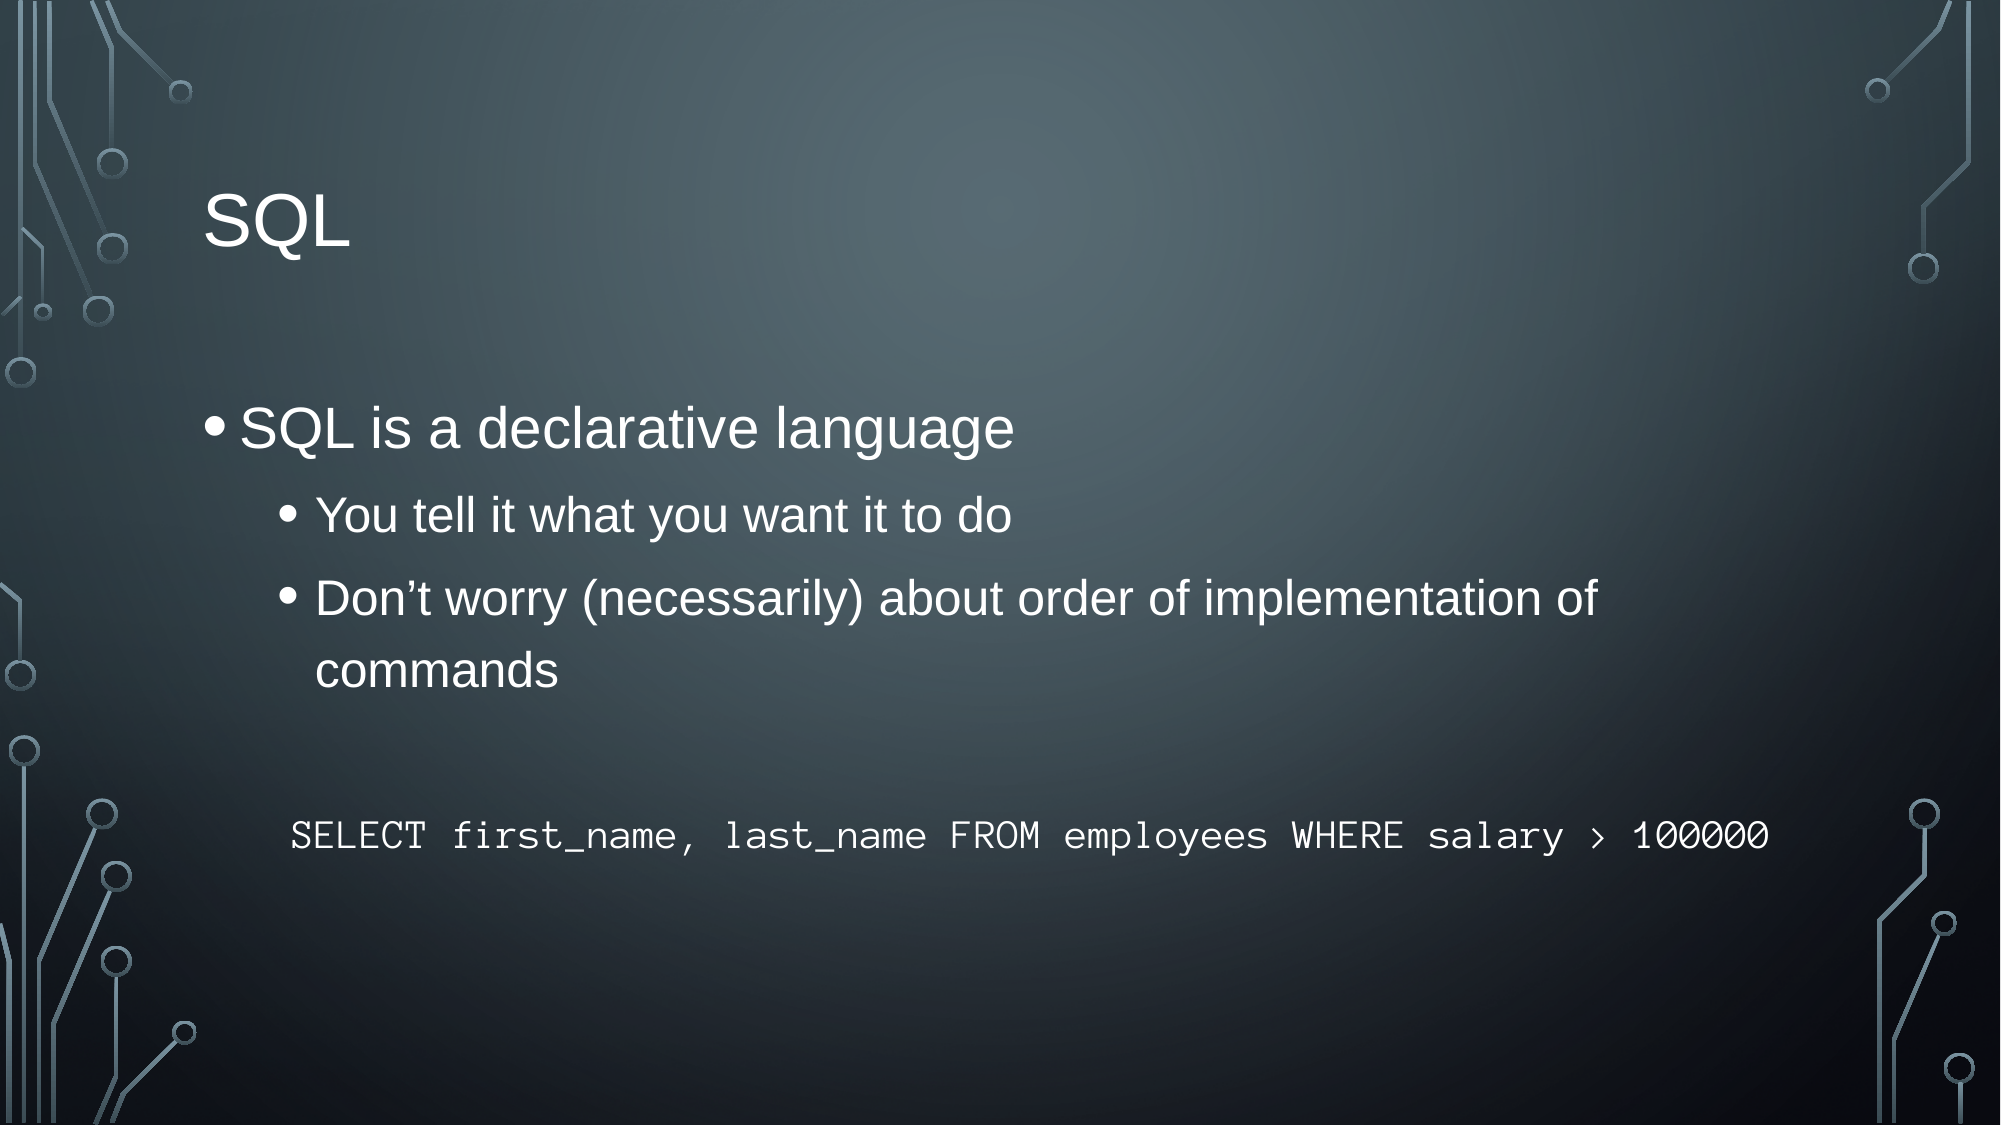

# SQL
SQL is a declarative language
You tell it what you want it to do
Don’t worry (necessarily) about order of implementation of commands

SELECT first_name, last_name FROM employees WHERE salary > 100000